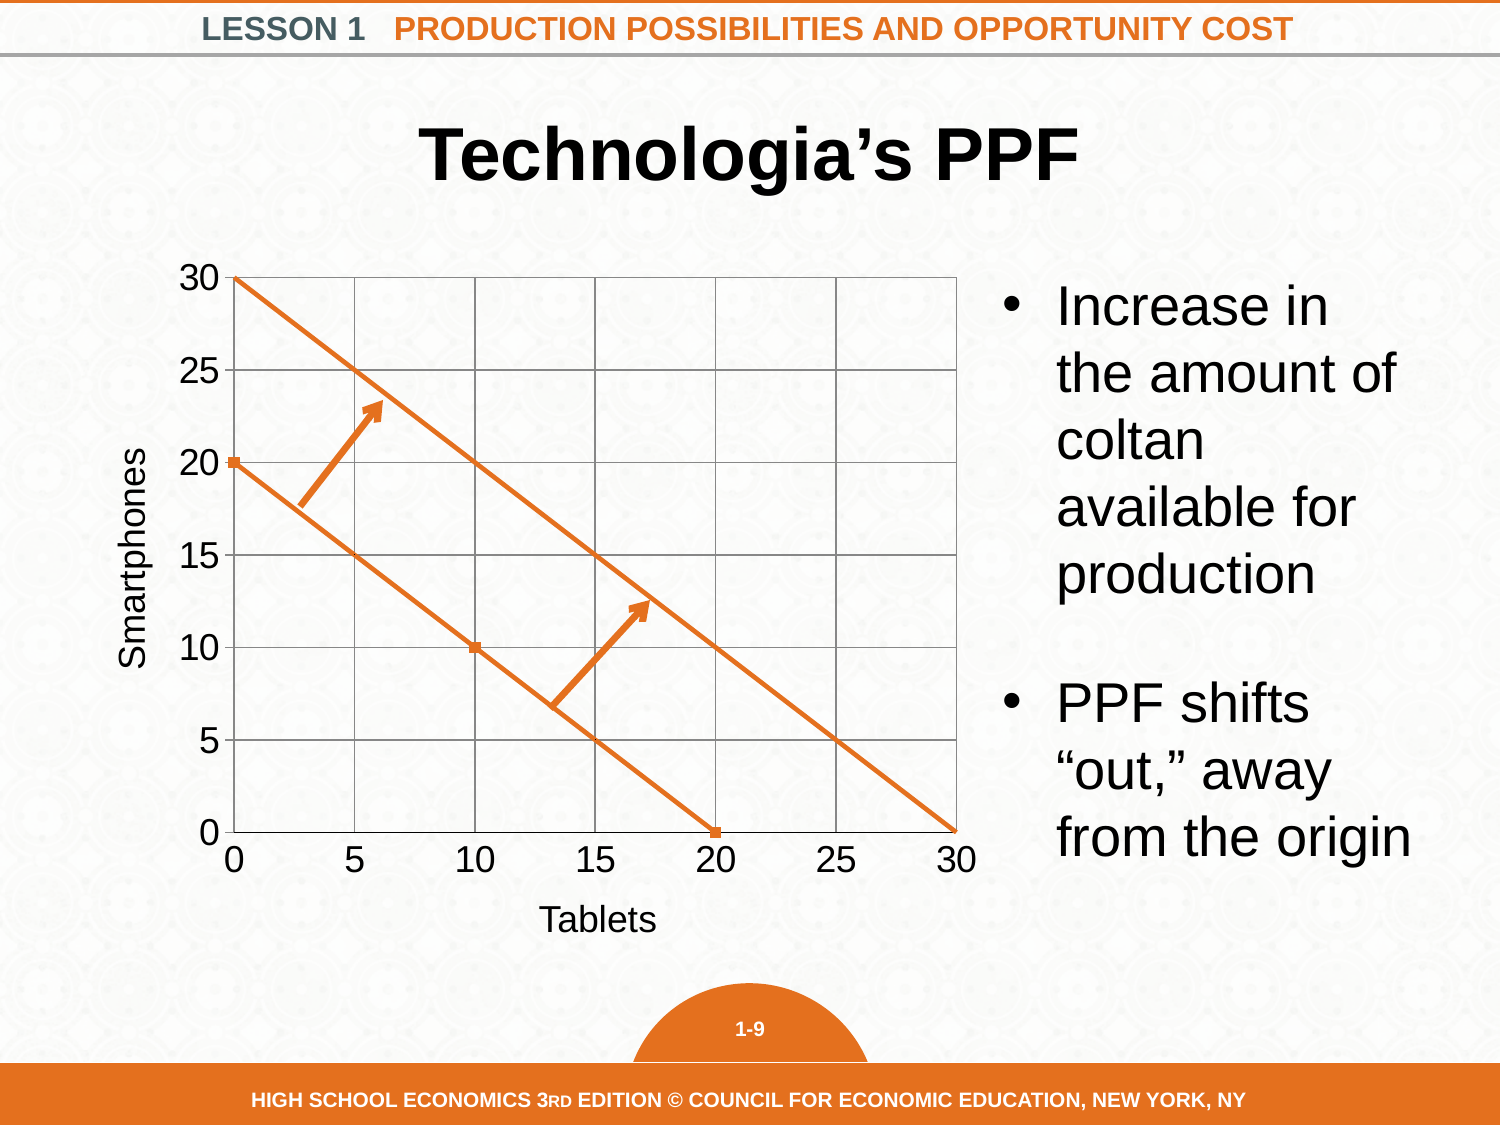

# Technologia’s PPF

### Chart

| Category | Series 1 | Series 2 |
|---|---|---|
| 0 | 20.0 | 30.0 |
| 5 | 15.0 | 25.0 |
| 10 | 10.0 | 20.0 |
| 15 | 5.0 | 15.0 |
| 20 | 0.0 | 10.0 |
| 25 | None | 5.0 |
| 30 | None | 0.0 |
Smartphones
Tablets
Increase in the amount of coltan available for production

PPF shifts “out,” away from the origin